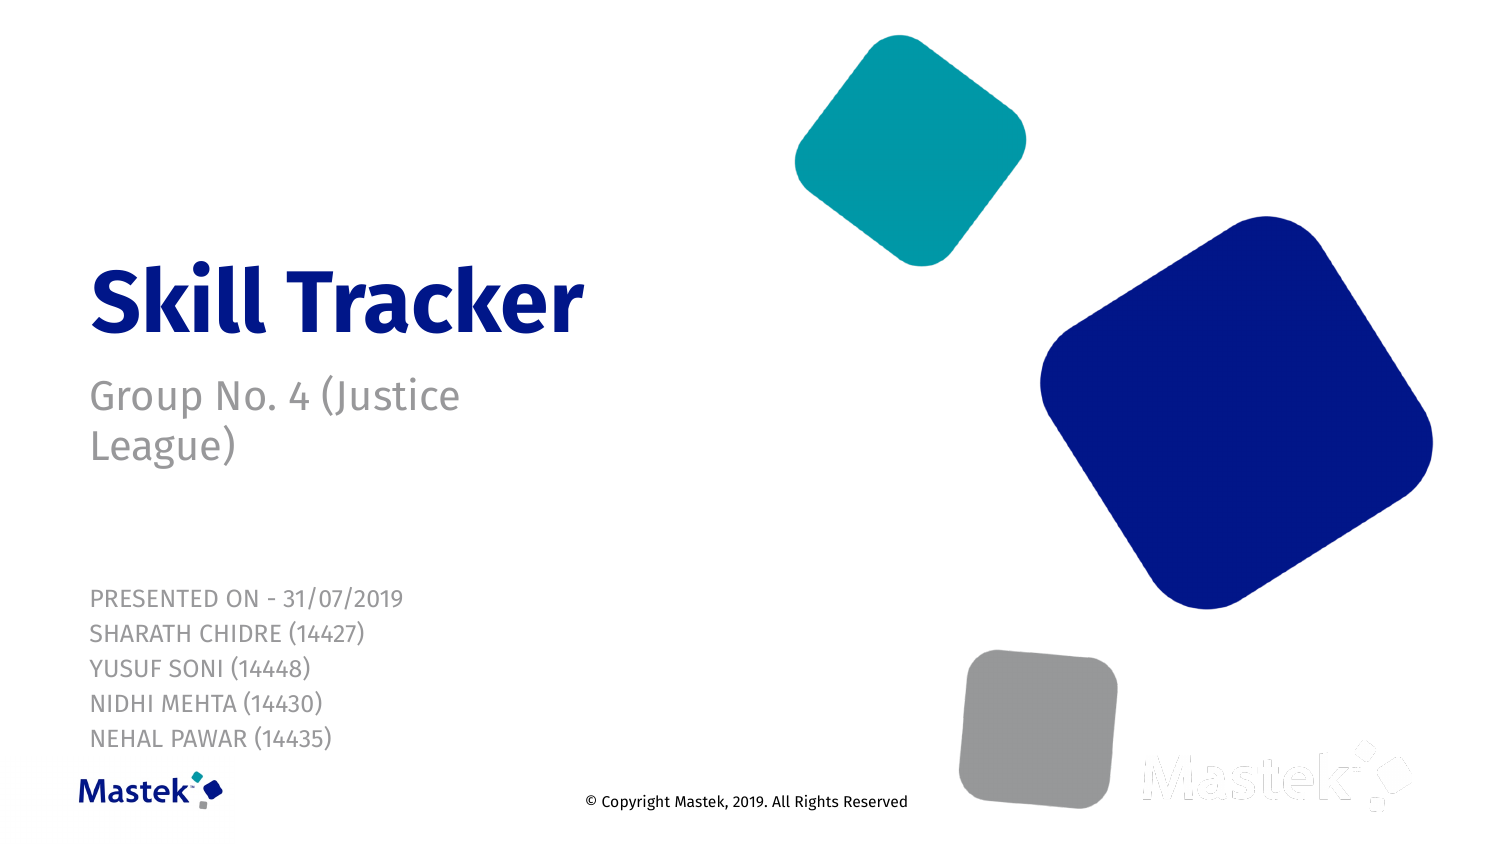

Skill Tracker
Group No. 4 (Justice League)
PRESENTED ON - 31/07/2019
SHARATH CHIDRE (14427)
YUSUF SONI (14448)
NIDHI MEHTA (14430)
NEHAL PAWAR (14435)